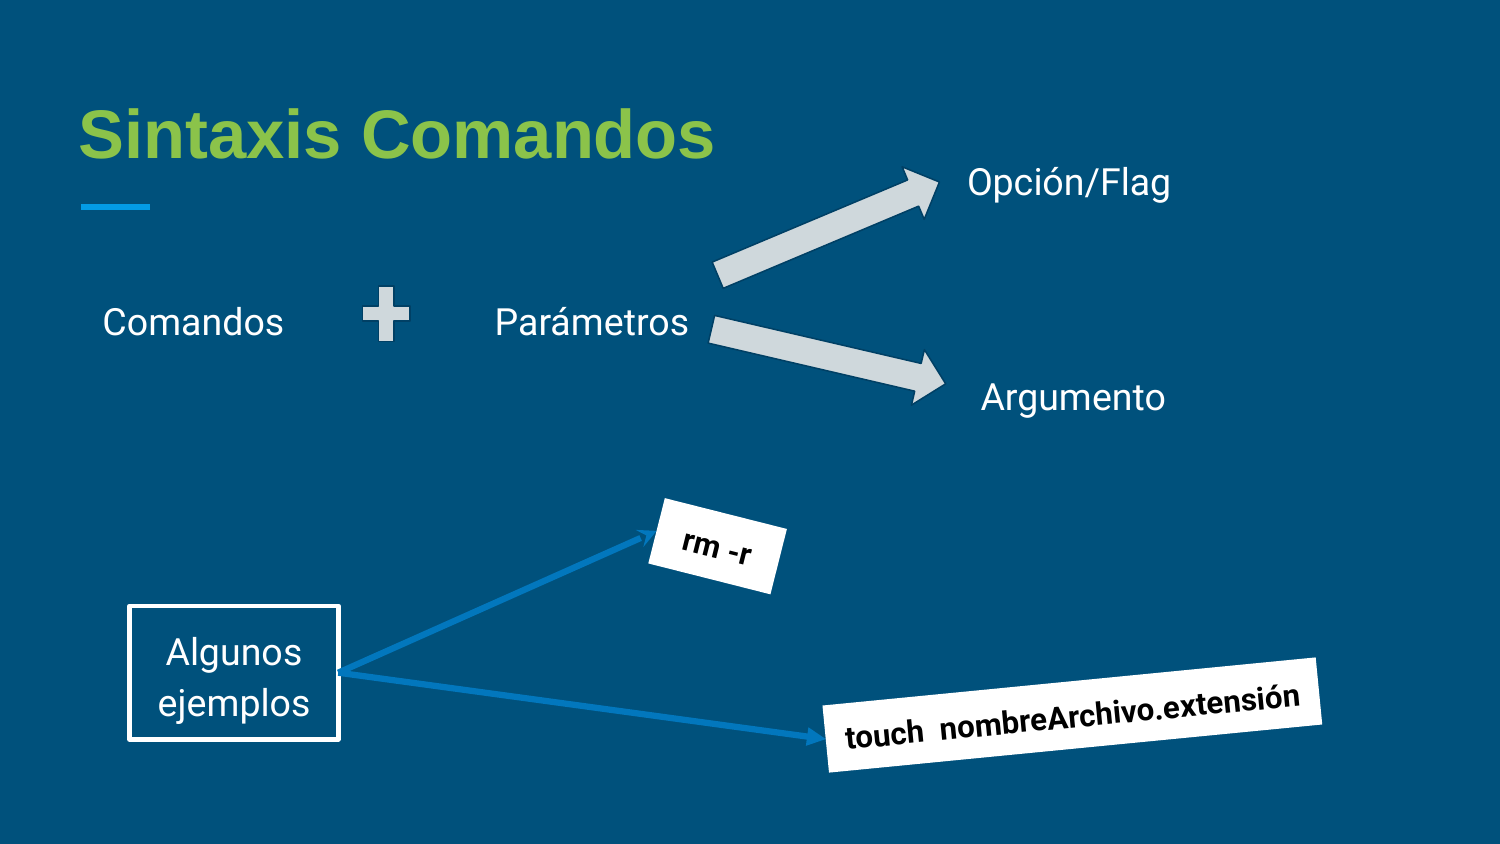

# Sintaxis Comandos
Opción/Flag

Comandos

Parámetros

Argumento
rm -r
Algunos ejemplos
touch  nombreArchivo.extensión